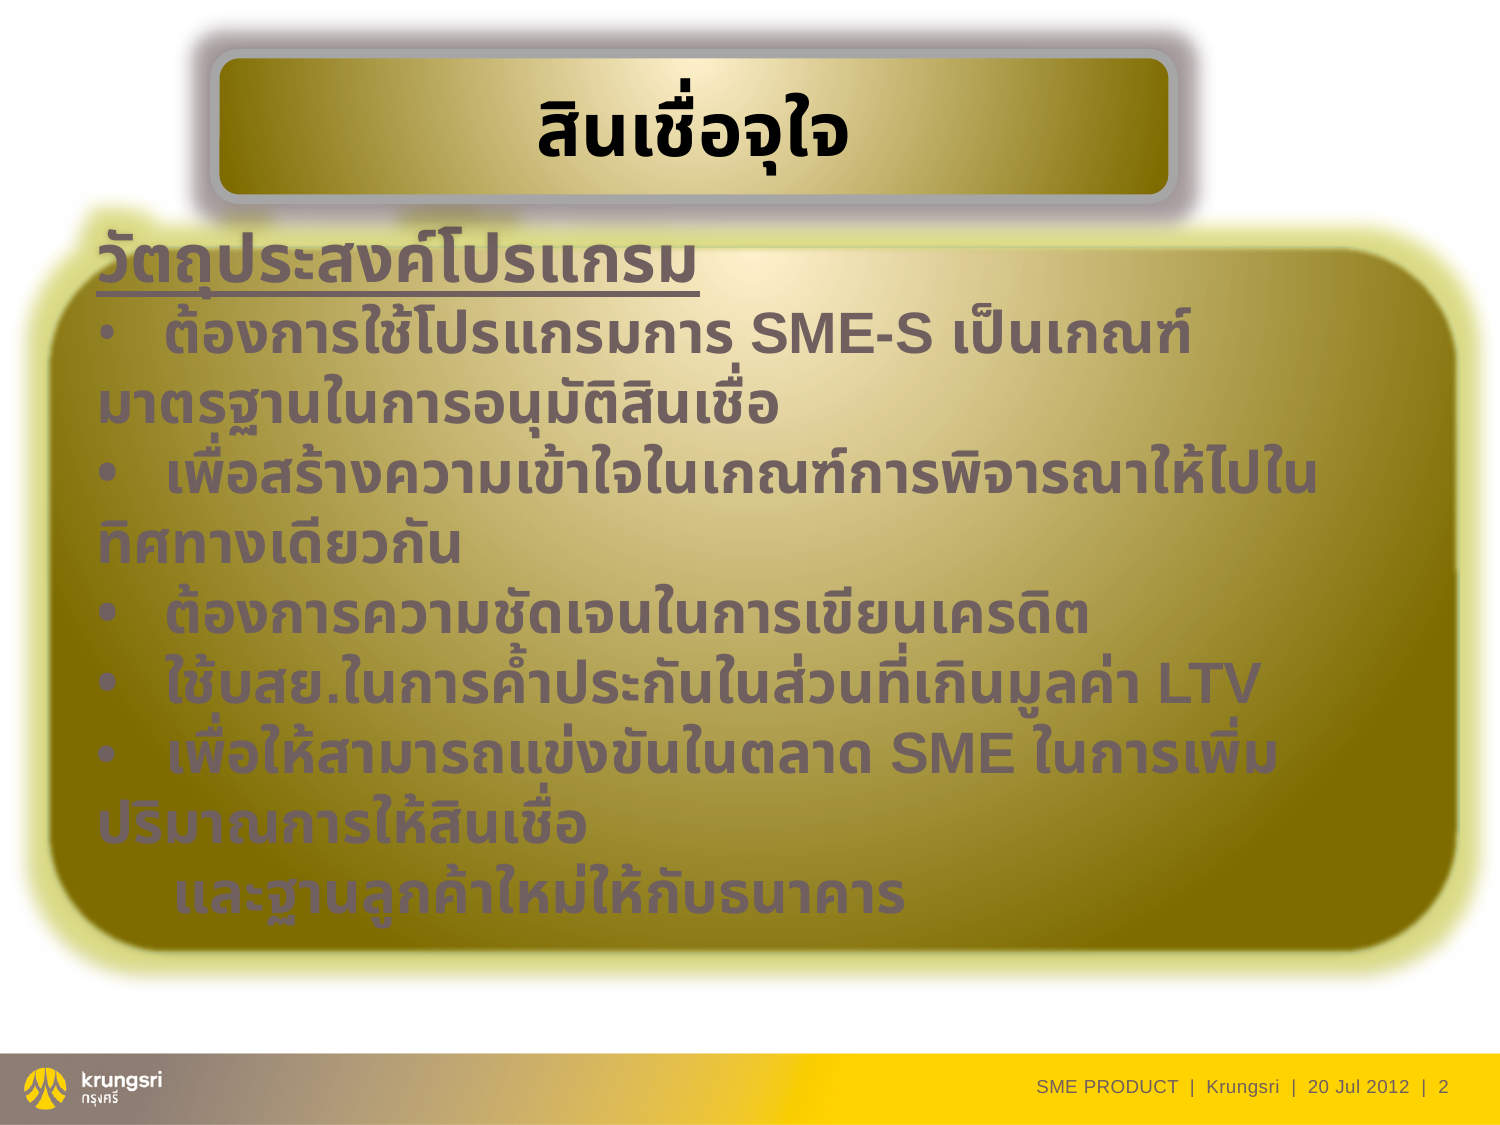

สินเชื่อจุใจ

วัตถุประสงค์โปรแกรม
•   ต้องการใช้โปรแกรมการ SME-S เป็นเกณฑ์มาตรฐานในการอนุมัติสินเชื่อ
•   เพื่อสร้างความเข้าใจในเกณฑ์การพิจารณาให้ไปในทิศทางเดียวกัน
•   ต้องการความชัดเจนในการเขียนเครดิต
•   ใช้บสย.ในการค้ำประกันในส่วนที่เกินมูลค่า LTV
•   เพื่อให้สามารถแข่งขันในตลาด SME ในการเพิ่มปริมาณการให้สินเชื่อ
     และฐานลูกค้าใหม่ให้กับธนาคาร

SME PRODUCT  |  Krungsri  |  20 Jul 2012  |
2